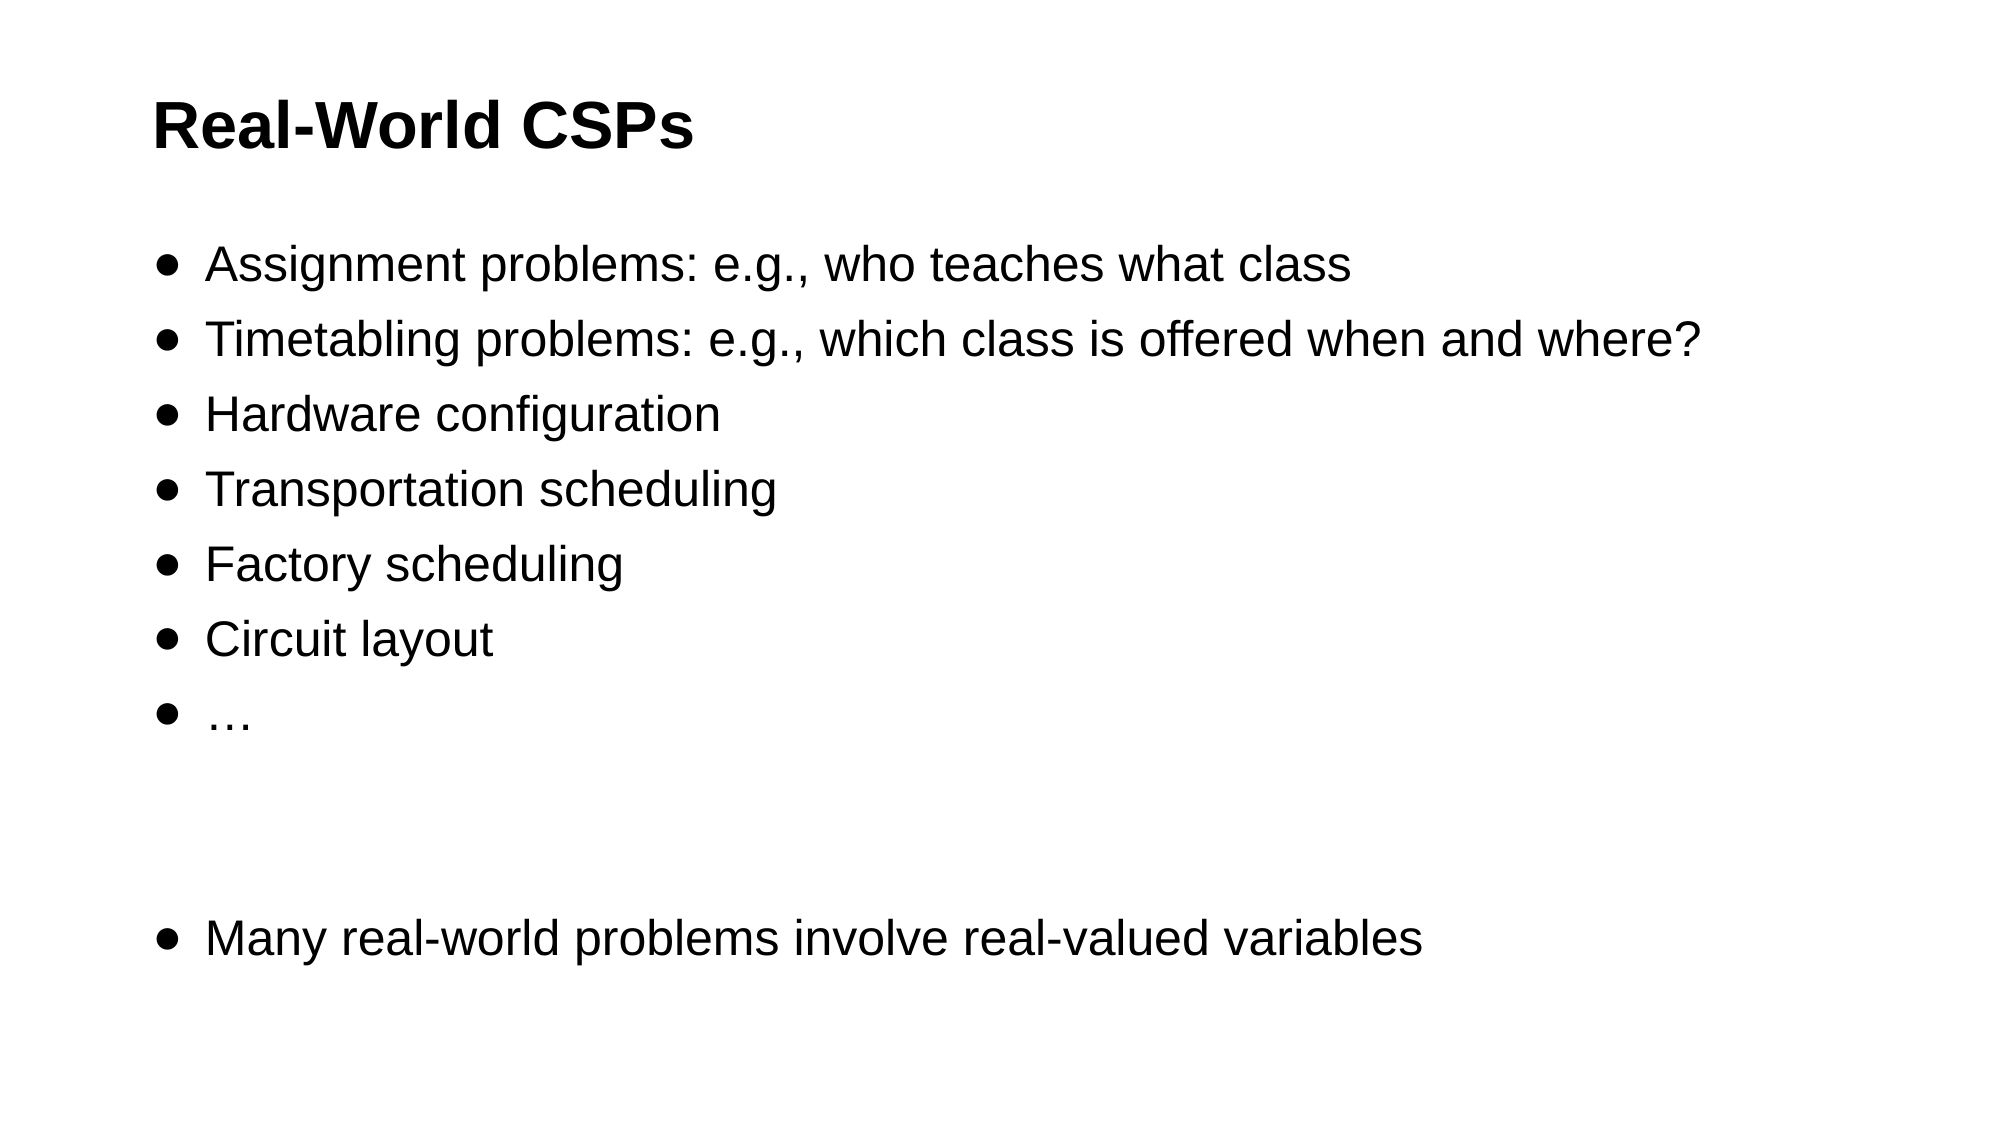

# Real-World CSPs
Assignment problems: e.g., who teaches what class
Timetabling problems: e.g., which class is offered when and where?
Hardware configuration
Transportation scheduling
Factory scheduling
Circuit layout
…

Many real-world problems involve real-valued variables